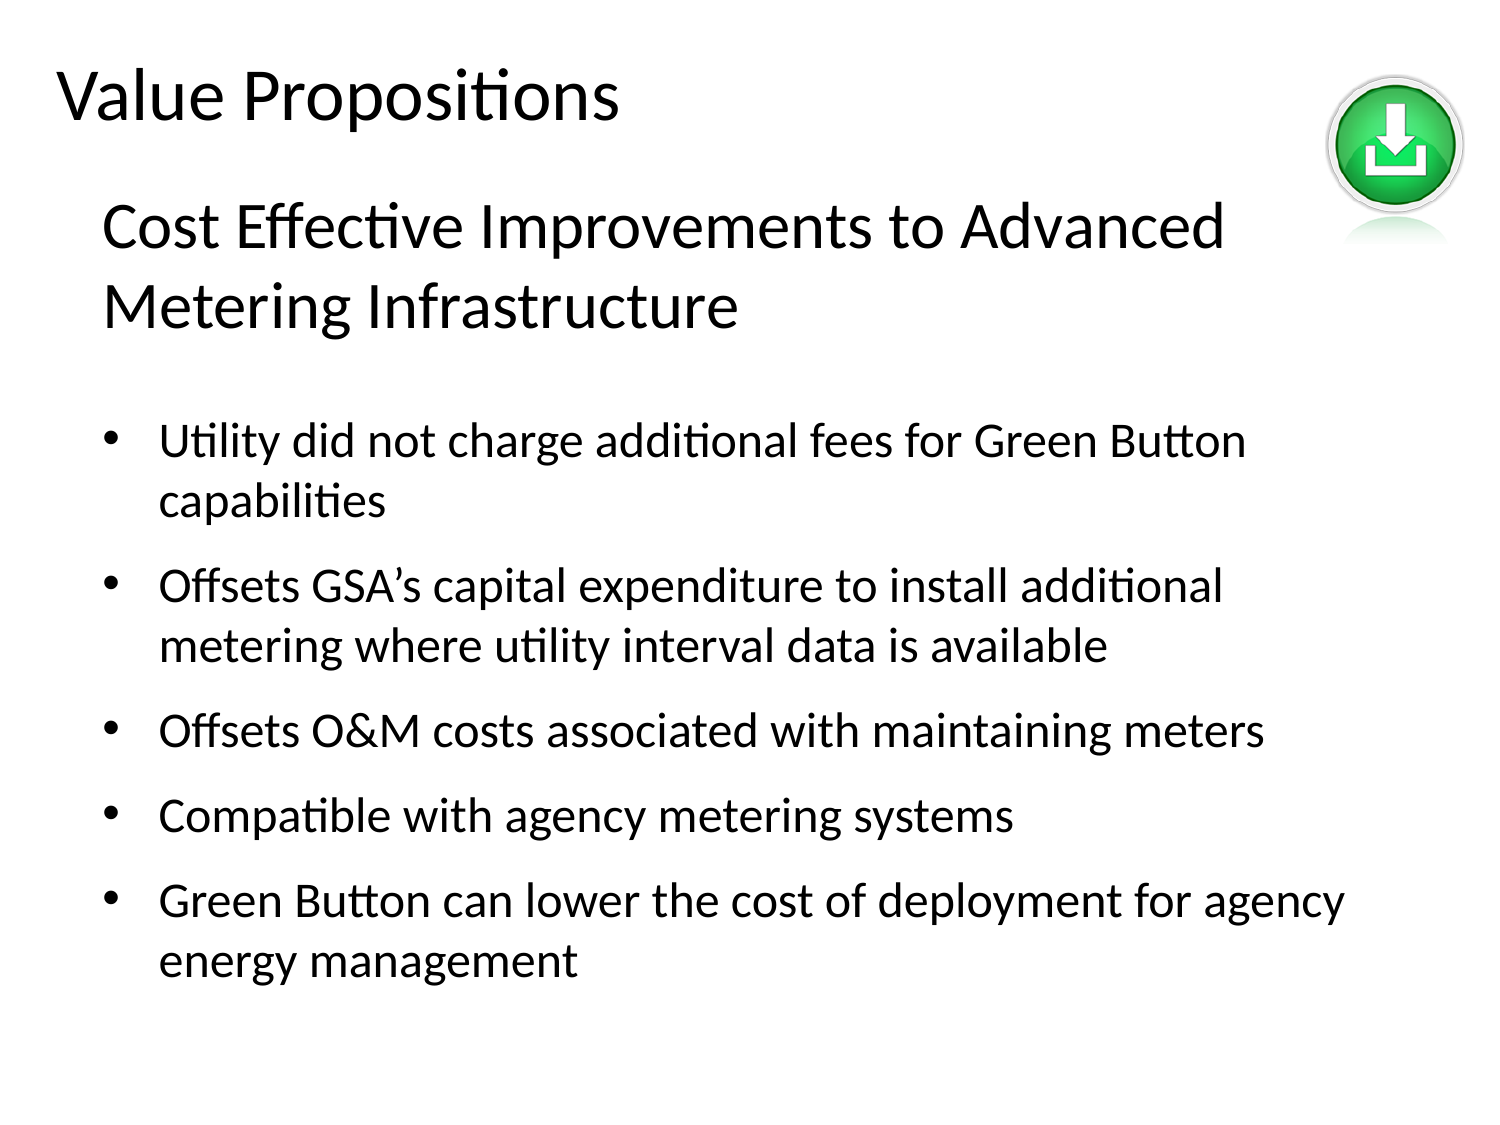

# Value Propositions
Cost Effective Improvements to Advanced Metering Infrastructure

Utility did not charge additional fees for Green Button capabilities
Offsets GSA’s capital expenditure to install additional metering where utility interval data is available
Offsets O&M costs associated with maintaining meters
Compatible with agency metering systems
Green Button can lower the cost of deployment for agency energy management